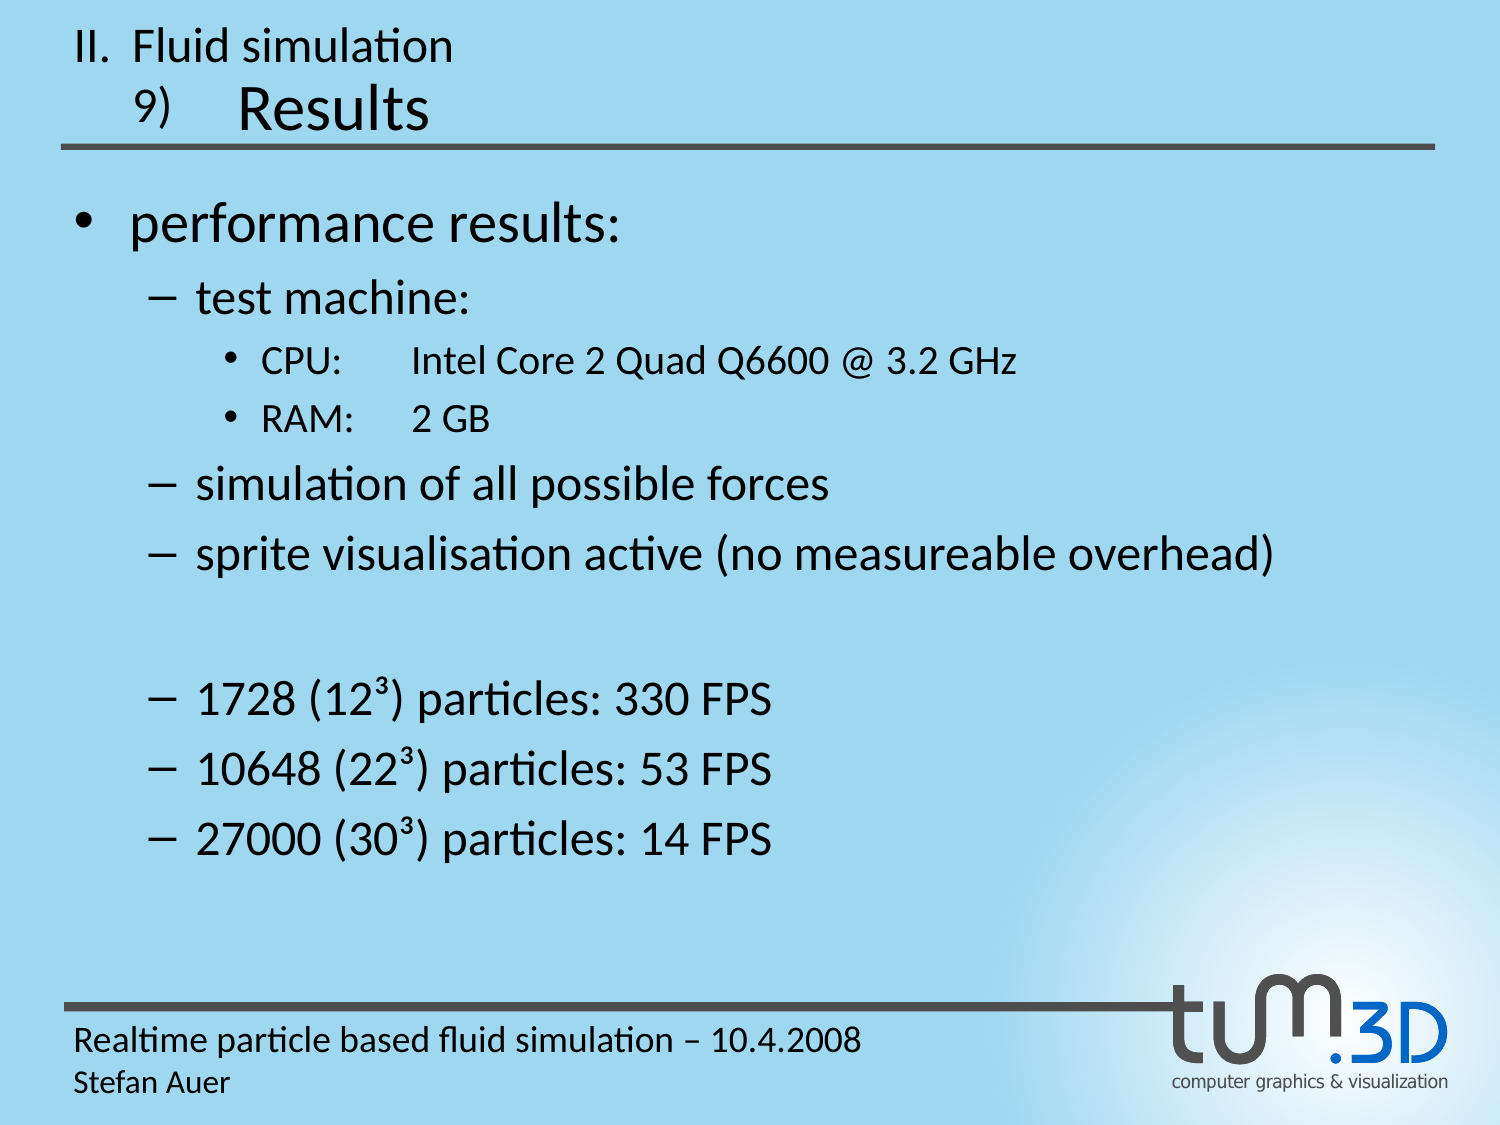

II.
Fluid simulation
Results
9)
performance results:
test machine:
CPU:	Intel Core 2 Quad Q6600 @ 3.2 GHz
RAM:	2 GB
simulation of all possible forces
sprite visualisation active (no measureable overhead)

1728 (12³) particles: 330 FPS
10648 (22³) particles: 53 FPS
27000 (30³) particles: 14 FPS